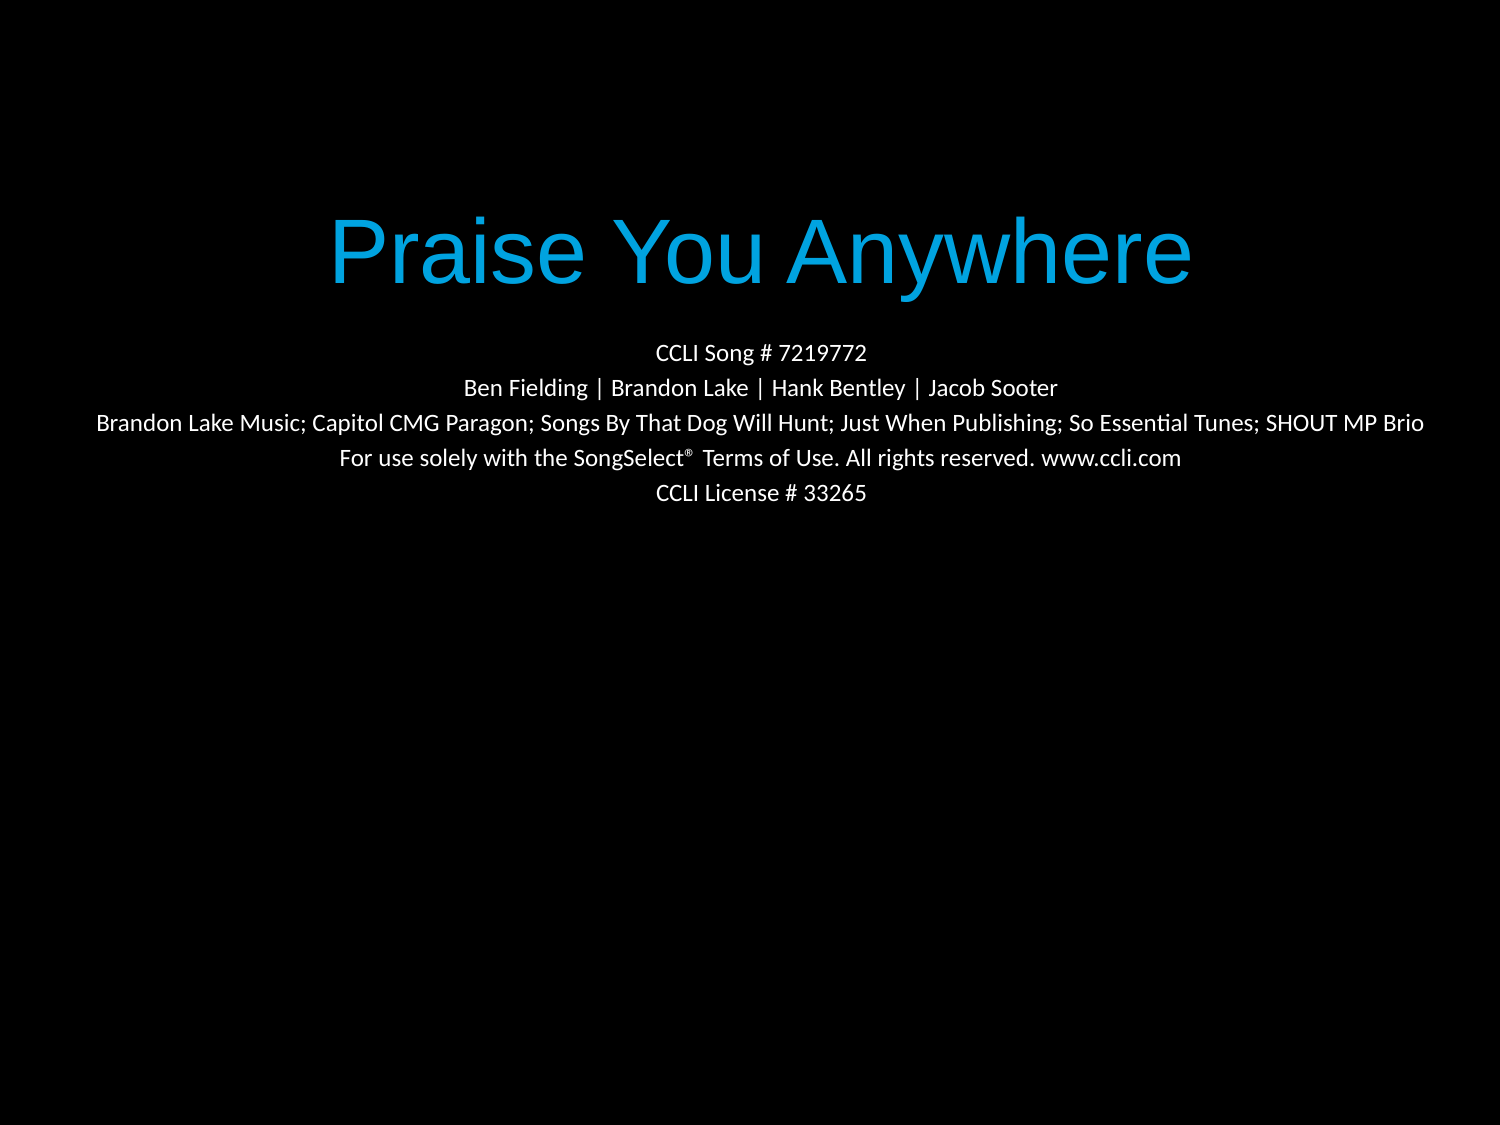

Praise You Anywhere
CCLI Song # 7219772
Ben Fielding | Brandon Lake | Hank Bentley | Jacob Sooter
Brandon Lake Music; Capitol CMG Paragon; Songs By That Dog Will Hunt; Just When Publishing; So Essential Tunes; SHOUT MP Brio
For use solely with the SongSelect® Terms of Use. All rights reserved. www.ccli.com
CCLI License # 33265